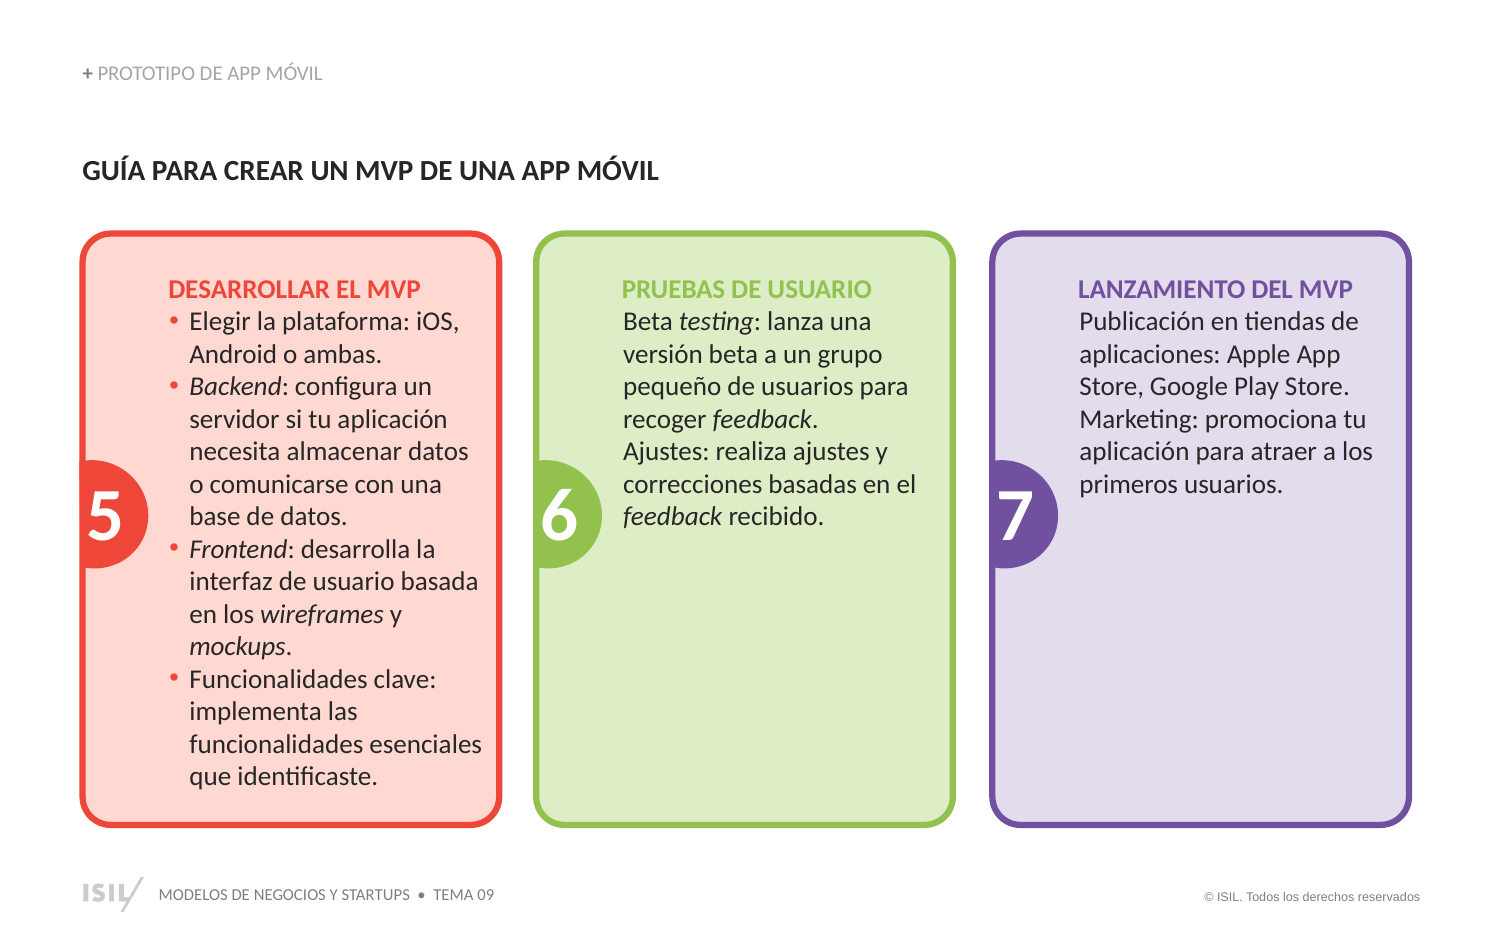

+ PROTOTIPO DE APP MÓVIL
GUÍA PARA CREAR UN MVP DE UNA APP MÓVIL
DESARROLLAR EL MVP
Elegir la plataforma: iOS, Android o ambas.
Backend: configura un servidor si tu aplicación necesita almacenar datos o comunicarse con una base de datos.
Frontend: desarrolla la interfaz de usuario basada en los wireframes y mockups.
Funcionalidades clave: implementa las funcionalidades esenciales que identificaste.
PRUEBAS DE USUARIO
Beta testing: lanza una versión beta a un grupo pequeño de usuarios para recoger feedback.
Ajustes: realiza ajustes y correcciones basadas en el feedback recibido.
LANZAMIENTO DEL MVP
Publicación en tiendas de aplicaciones: Apple App Store, Google Play Store.
Marketing: promociona tu aplicación para atraer a los primeros usuarios.
5
6
7